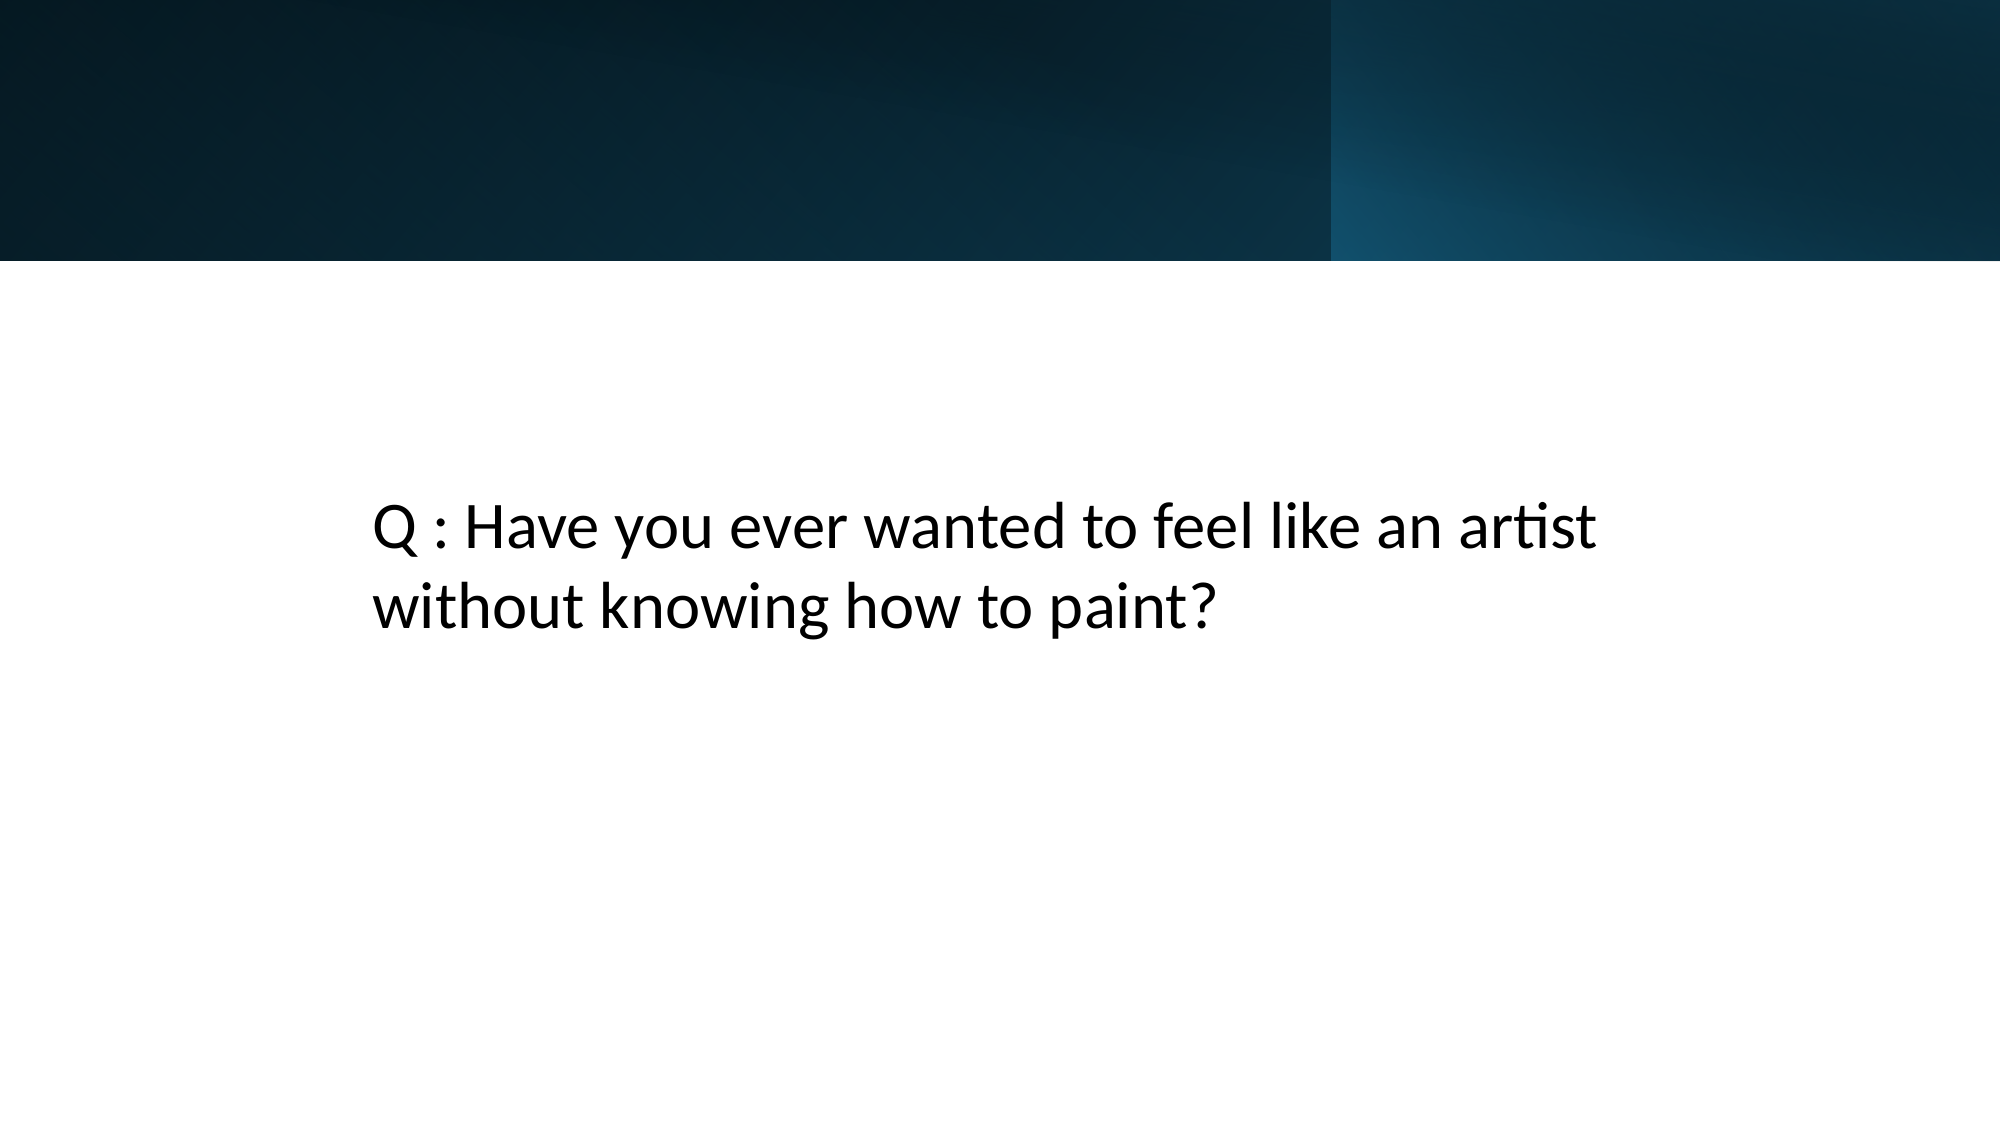

Q : Have you ever wanted to feel like an artist without knowing how to paint?